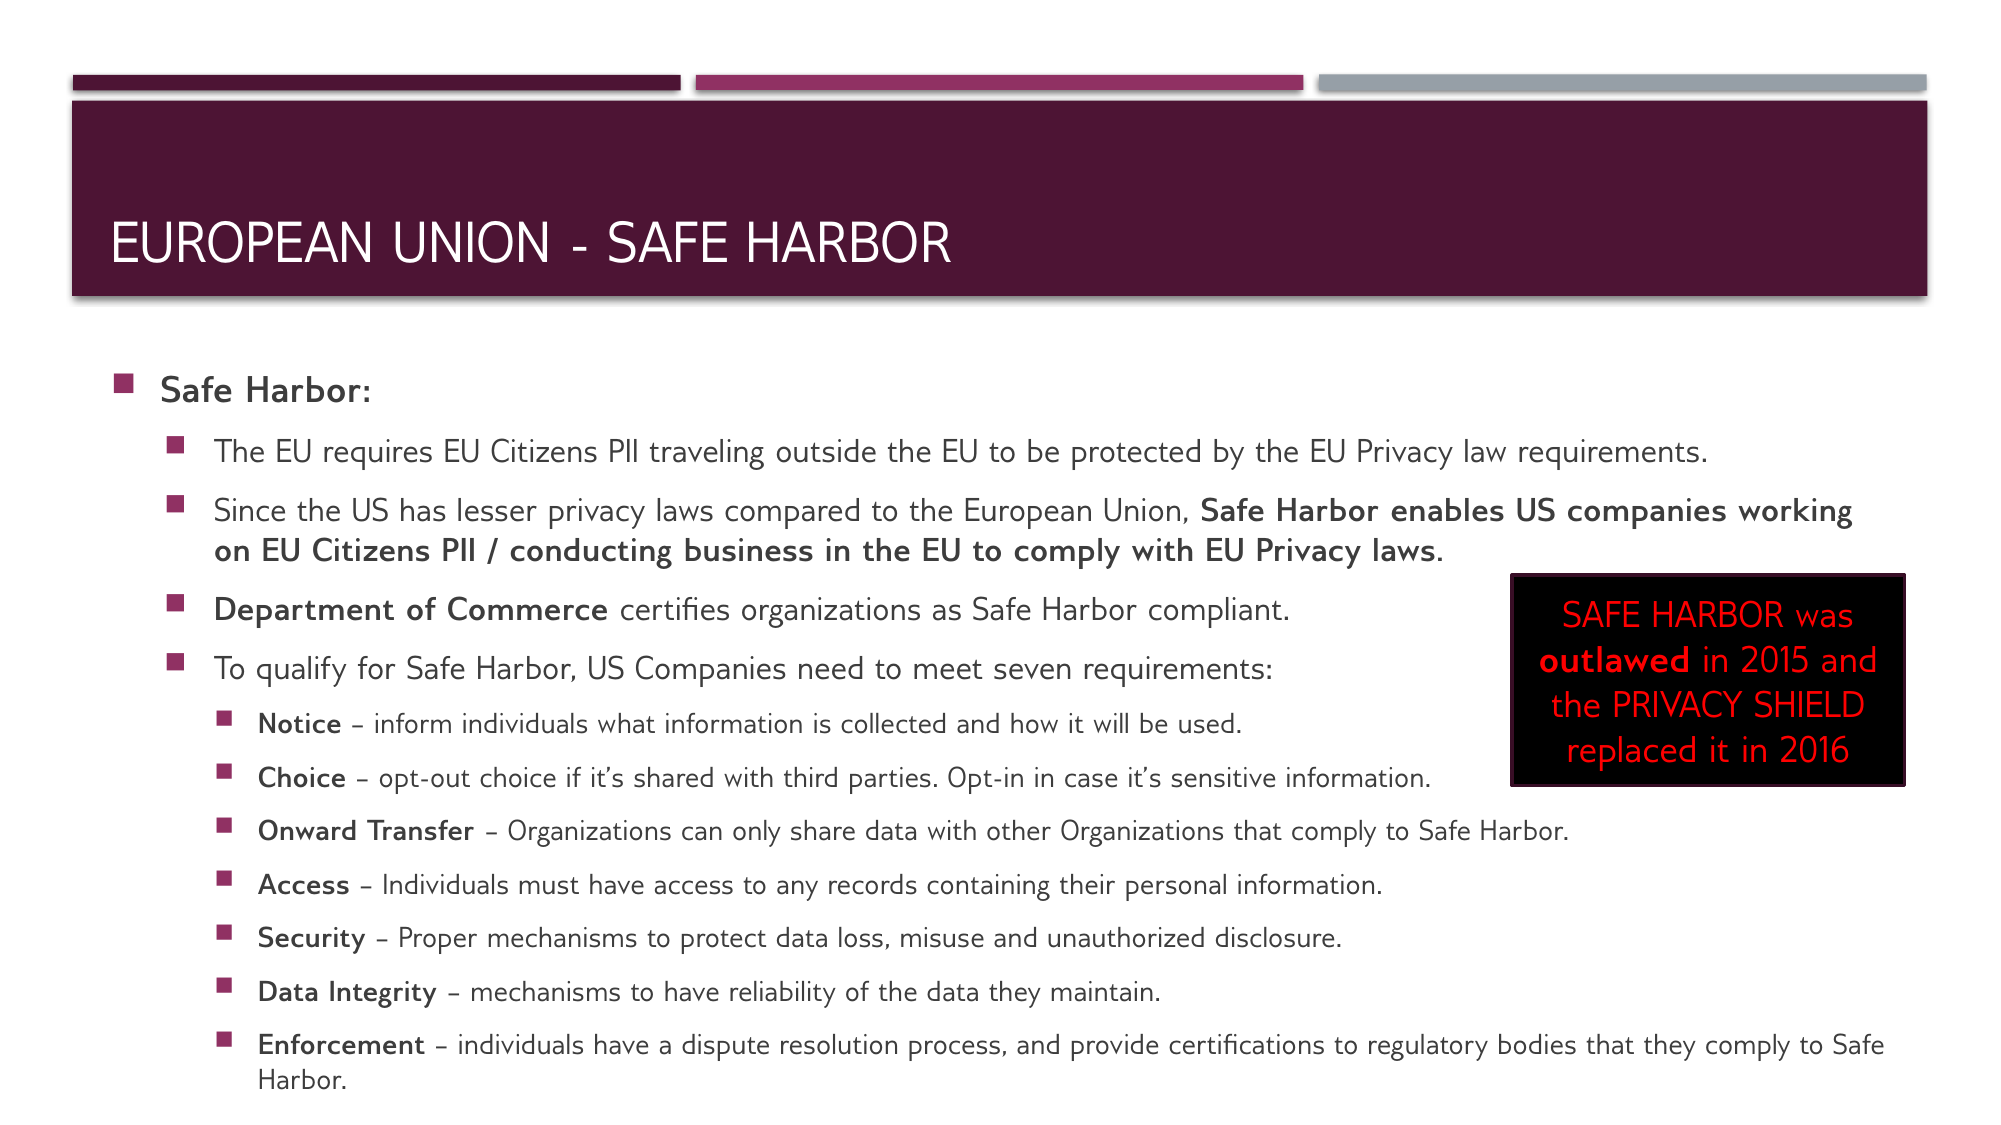

# European union - SAFE HARBOR
Safe Harbor:
The EU requires EU Citizens PII traveling outside the EU to be protected by the EU Privacy law requirements.
Since the US has lesser privacy laws compared to the European Union, Safe Harbor enables US companies working on EU Citizens PII / conducting business in the EU to comply with EU Privacy laws.
Department of Commerce certifies organizations as Safe Harbor compliant.
To qualify for Safe Harbor, US Companies need to meet seven requirements:
Notice – inform individuals what information is collected and how it will be used.
Choice – opt-out choice if it’s shared with third parties. Opt-in in case it’s sensitive information.
Onward Transfer – Organizations can only share data with other Organizations that comply to Safe Harbor.
Access – Individuals must have access to any records containing their personal information.
Security – Proper mechanisms to protect data loss, misuse and unauthorized disclosure.
Data Integrity – mechanisms to have reliability of the data they maintain.
Enforcement – individuals have a dispute resolution process, and provide certifications to regulatory bodies that they comply to Safe Harbor.

SAFE HARBOR was outlawed in 2015 and the PRIVACY SHIELD replaced it in 2016